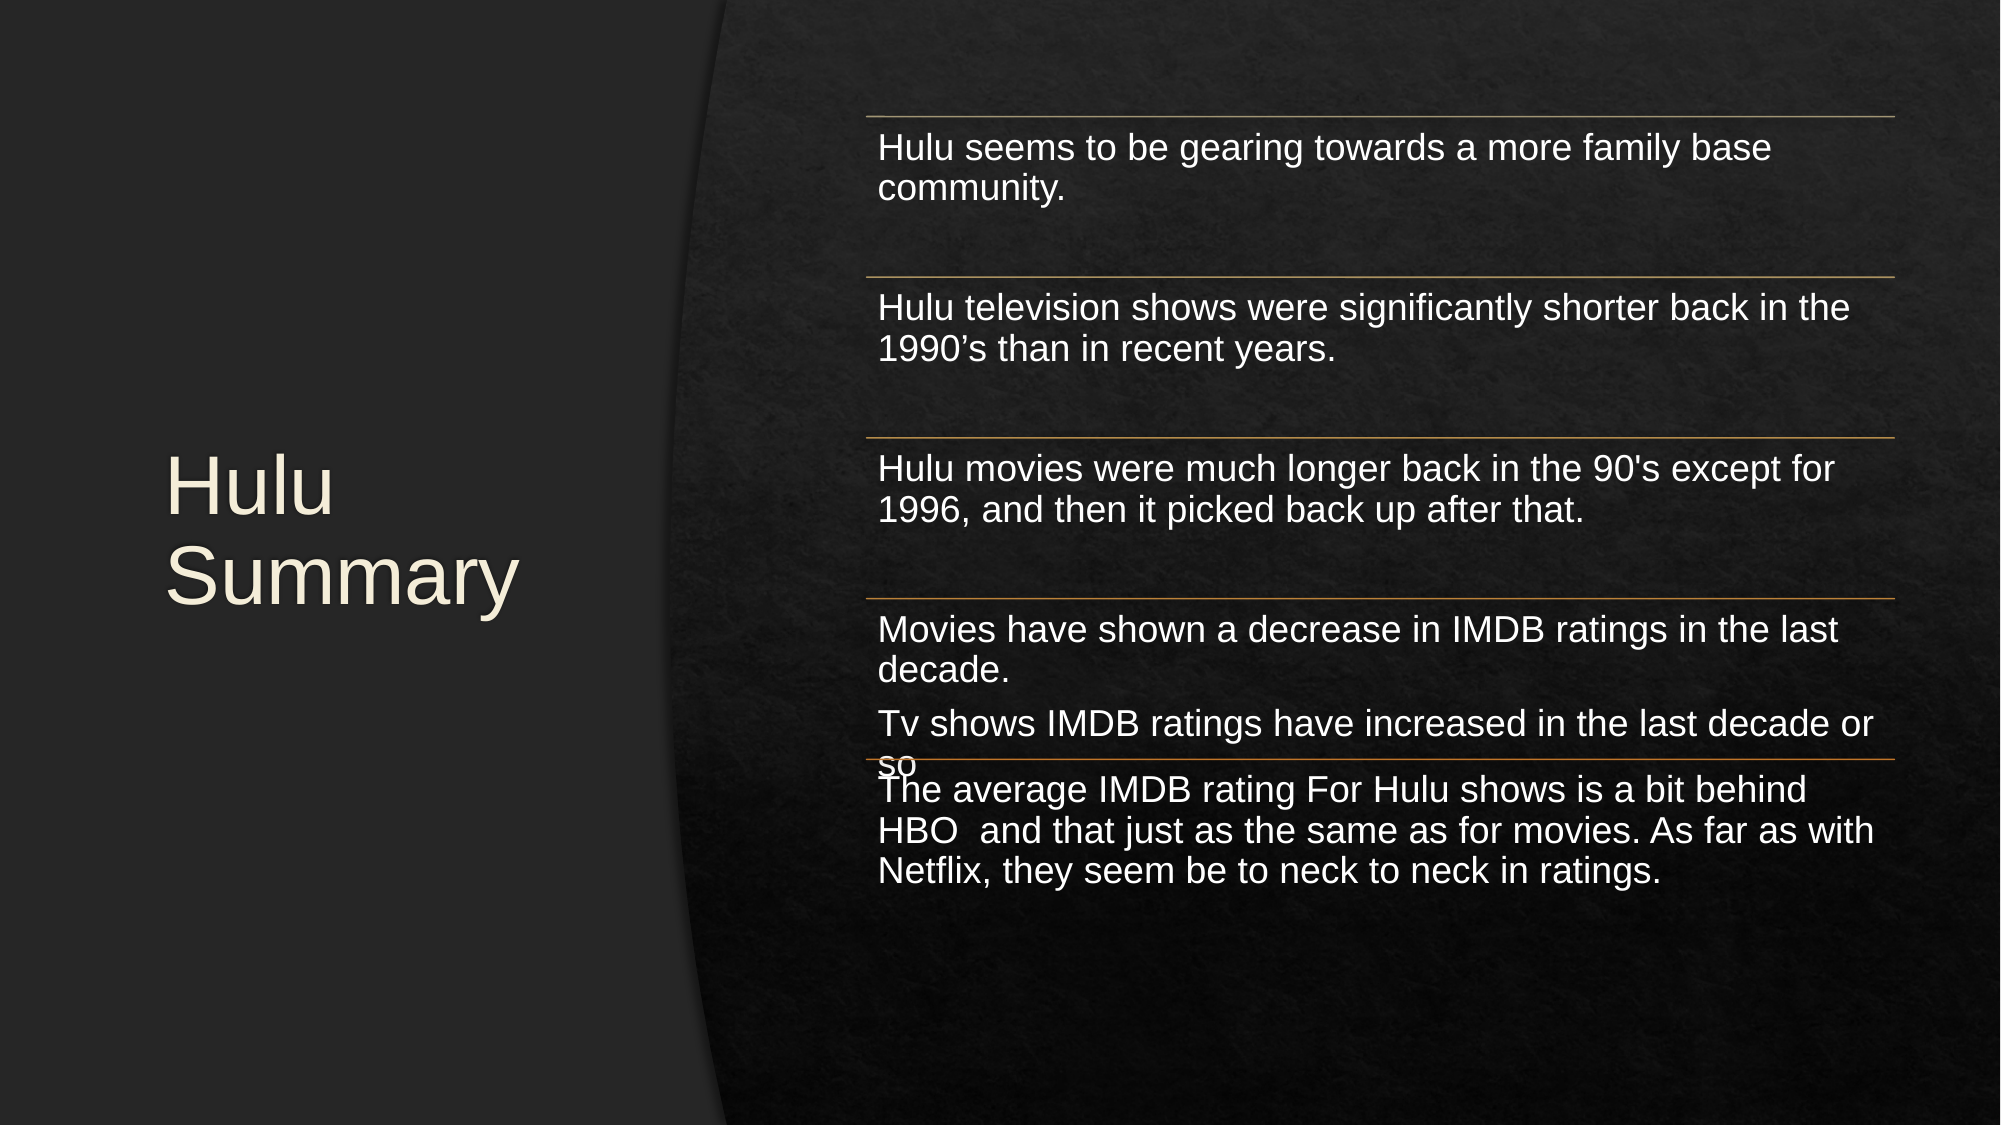

# Hulu Summary
Hulu seems to be gearing towards a more family base community.
Hulu television shows were significantly shorter back in the 1990’s than in recent years.
Hulu movies were much longer back in the 90's except for 1996, and then it picked back up after that.
Movies have shown a decrease in IMDB ratings in the last decade.
Tv shows IMDB ratings have increased in the last decade or so
The average IMDB rating For Hulu shows is a bit behind HBO  and that just as the same as for movies. As far as with Netflix, they seem be to neck to neck in ratings.